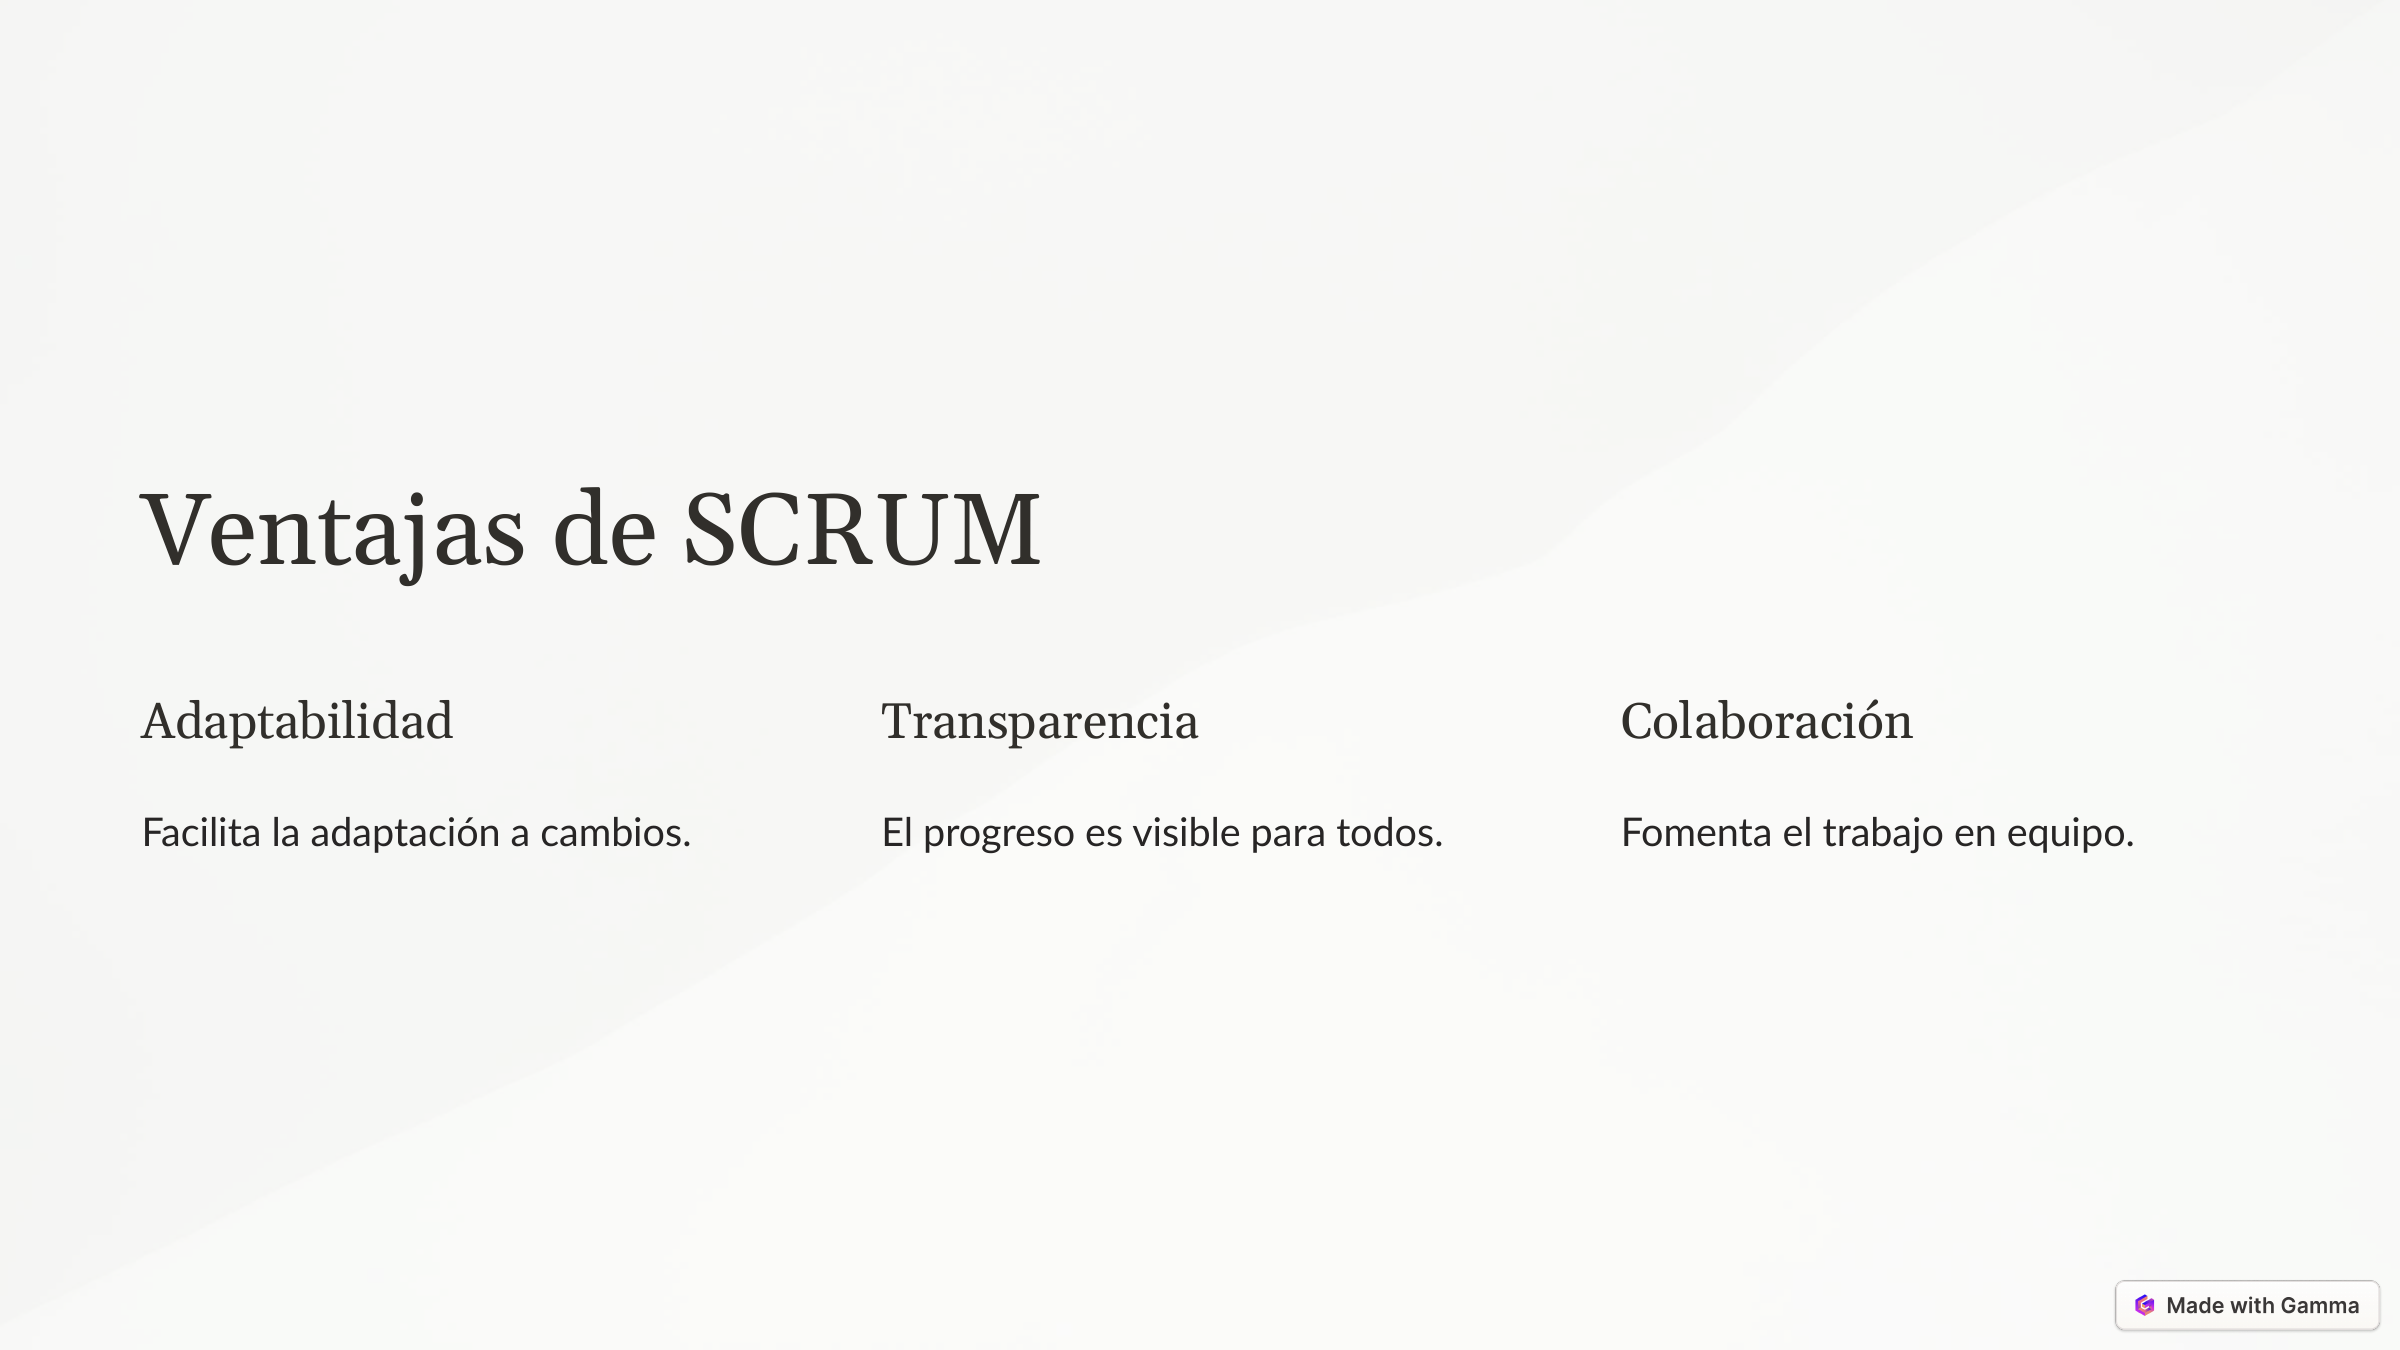

Ventajas de SCRUM
Adaptabilidad
Transparencia
Colaboración
Facilita la adaptación a cambios.
El progreso es visible para todos.
Fomenta el trabajo en equipo.